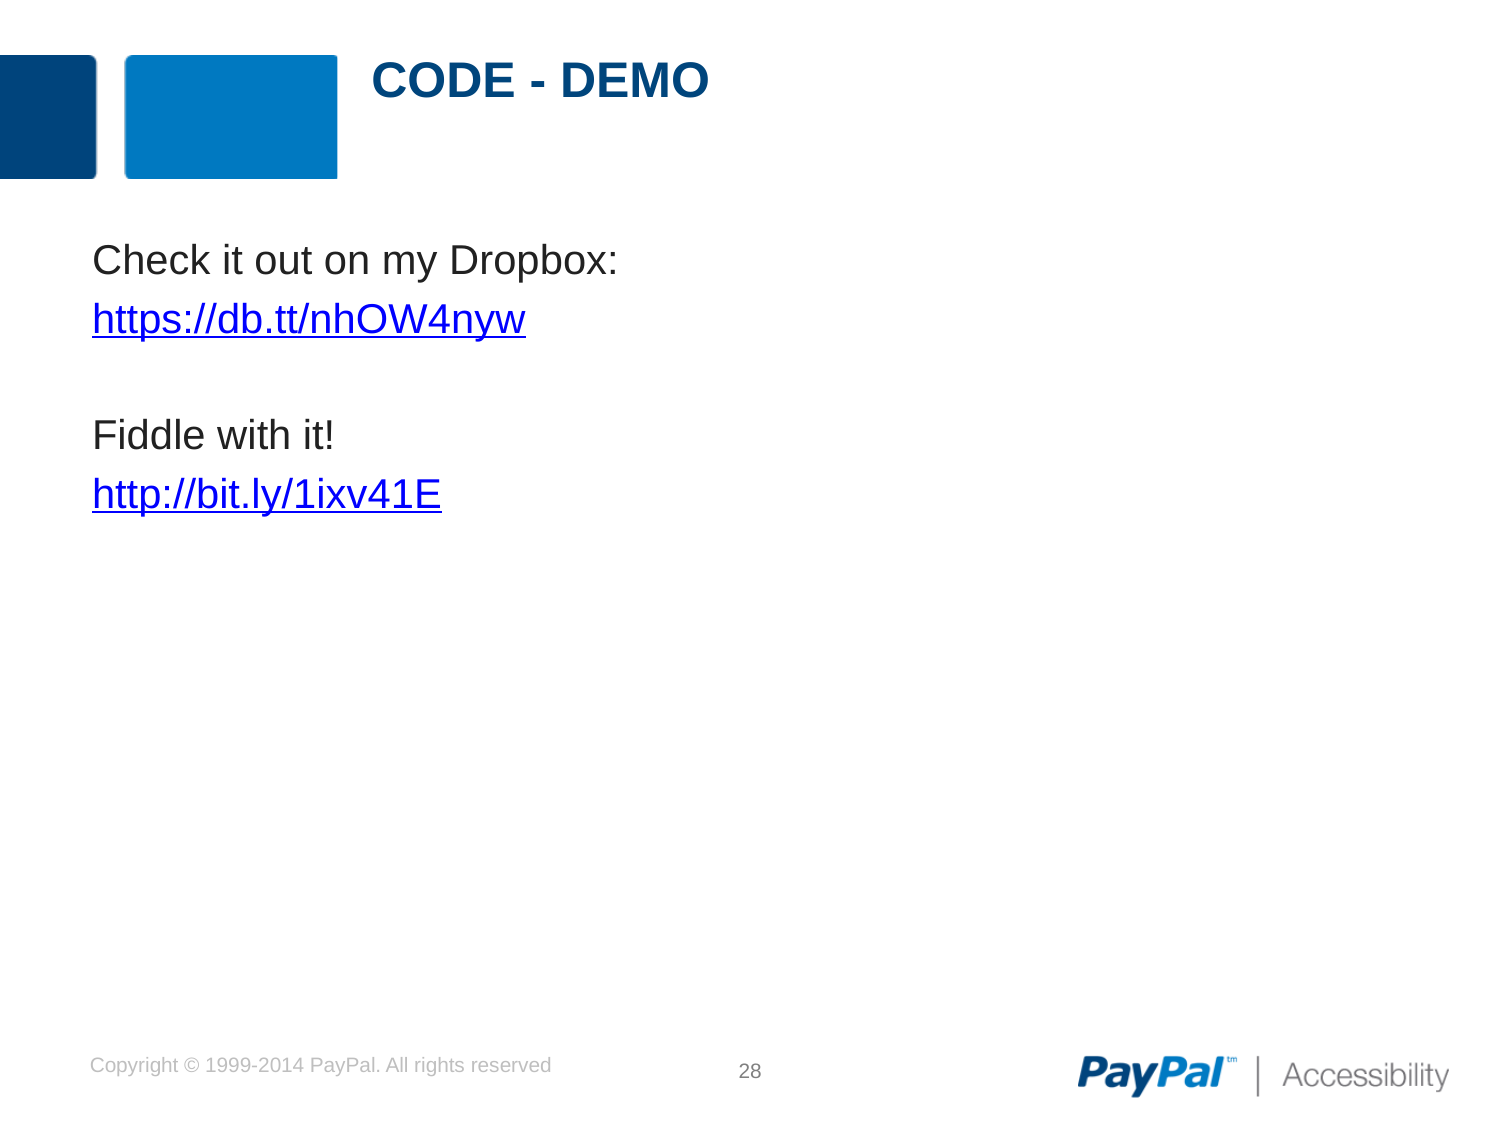

# Code - Demo
Check it out on my Dropbox:
https://db.tt/nhOW4nyw

Fiddle with it!
http://bit.ly/1ixv41E